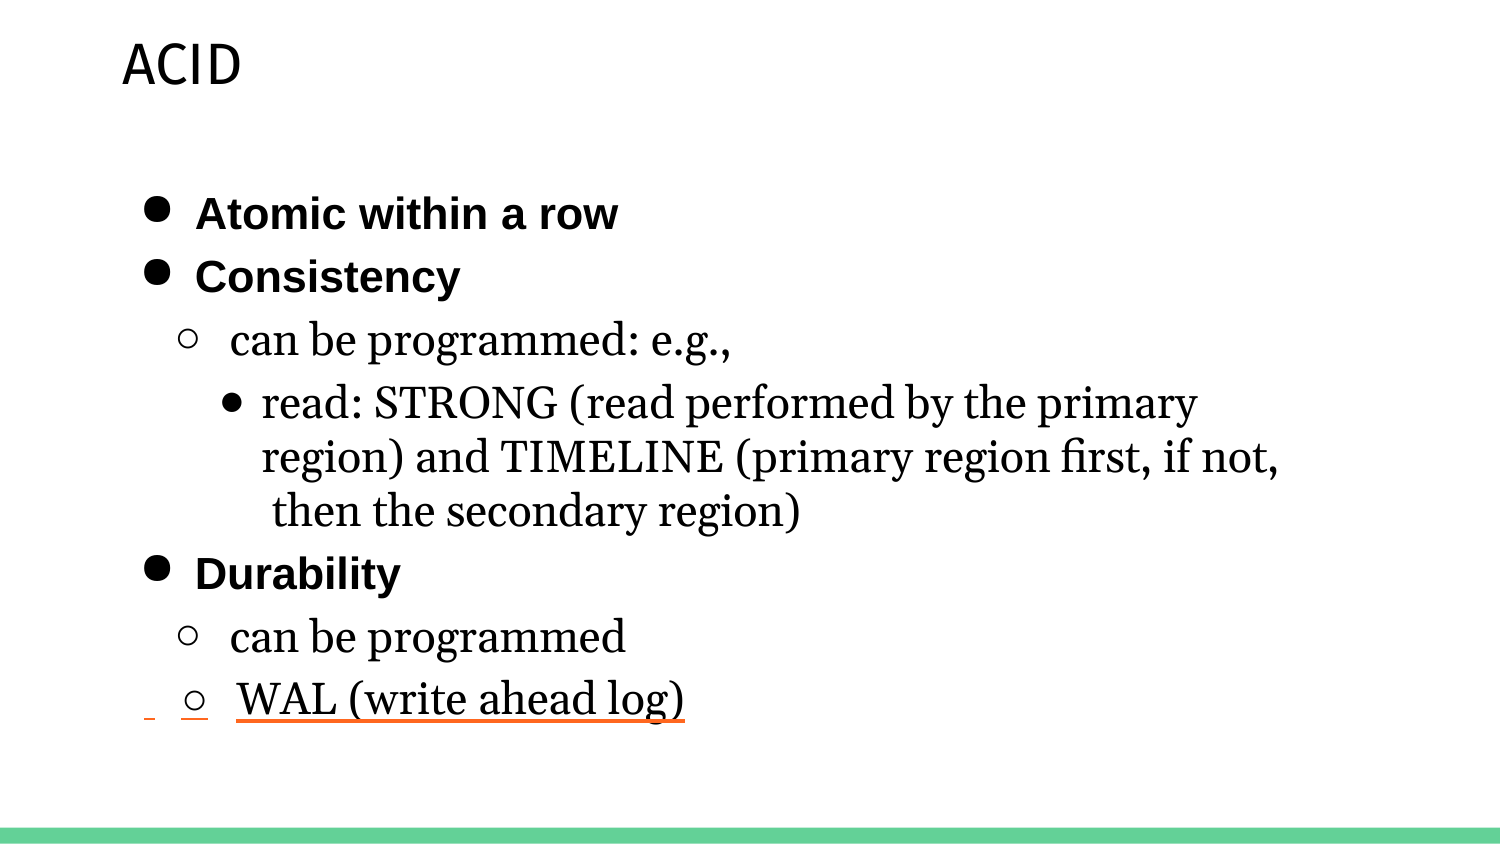

# ACID
Atomic within a row
Consistency
can be programmed: e.g.,
read: STRONG (read performed by the primary  region) and TIMELINE (primary region first, if not,  then the secondary region)
Durability
can be programmed
 	○	WAL (write ahead log)